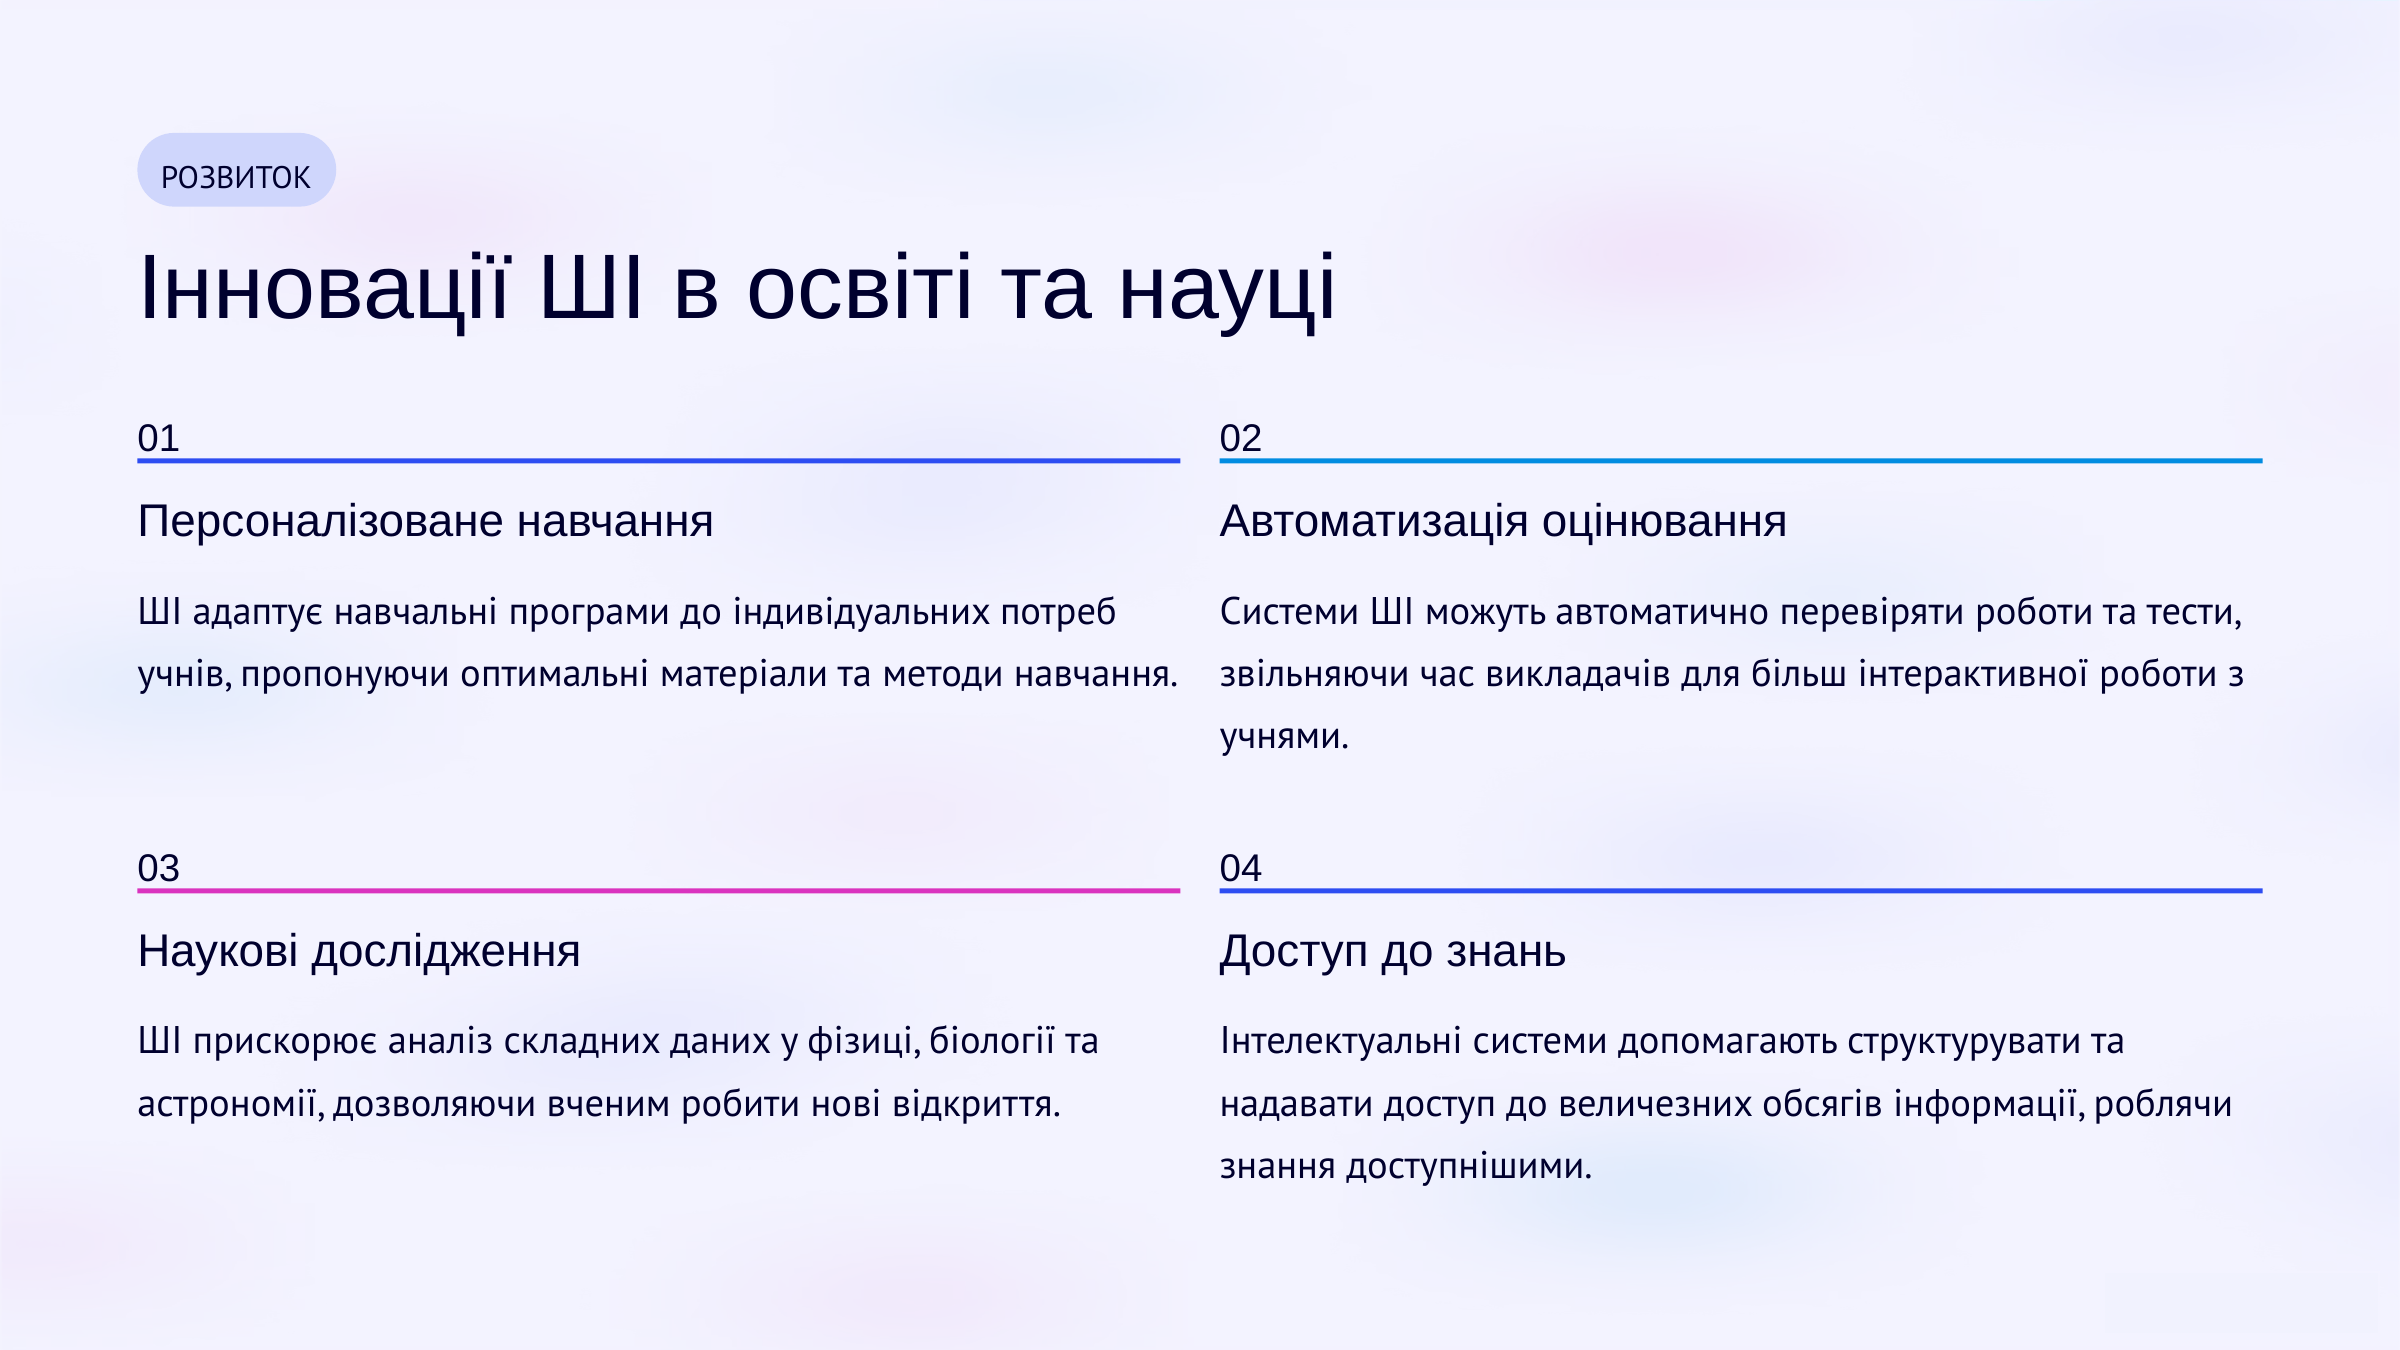

РОЗВИТОК
Інновації ШІ в освіті та науці
01
02

Персоналізоване навчання
Автоматизація оцінювання
ШІ адаптує навчальні програми до індивідуальних потреб учнів, пропонуючи оптимальні матеріали та методи навчання.
Системи ШІ можуть автоматично перевіряти роботи та тести, звільняючи час викладачів для більш інтерактивної роботи з учнями.
03
04

Наукові дослідження
Доступ до знань
ШІ прискорює аналіз складних даних у фізиці, біології та астрономії, дозволяючи вченим робити нові відкриття.
Інтелектуальні системи допомагають структурувати та надавати доступ до величезних обсягів інформації, роблячи знання доступнішими.